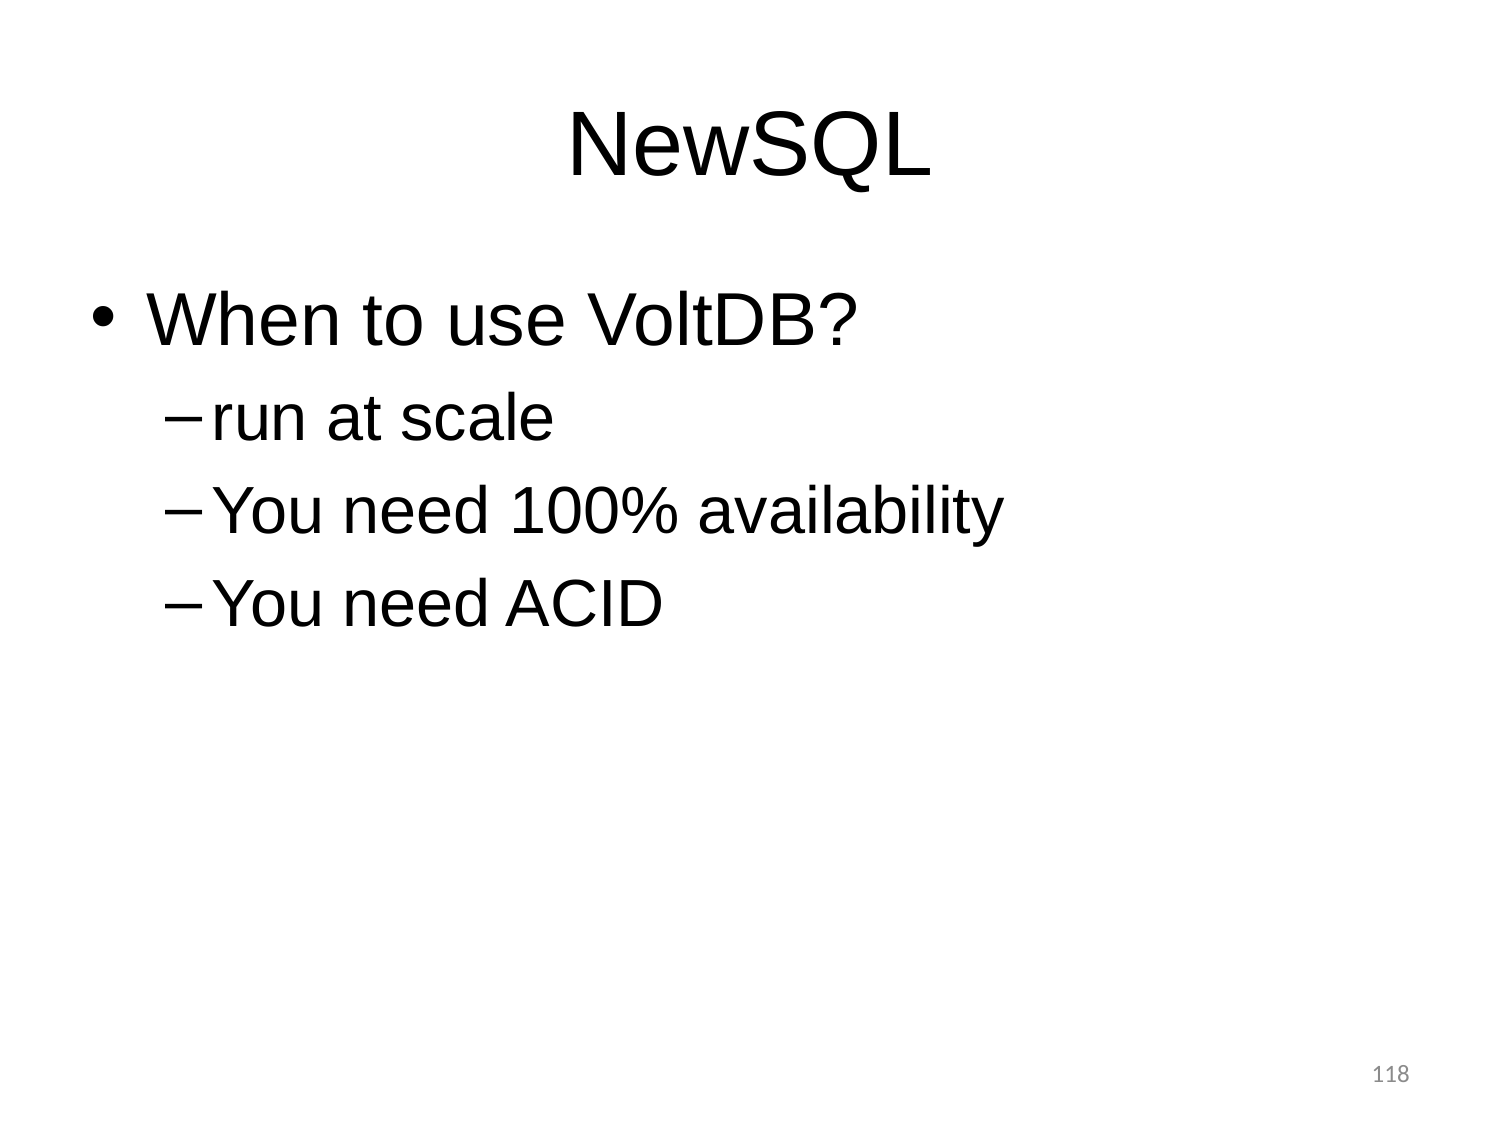

# NewSQL
When to use VoltDB?
run at scale
You need 100% availability
You need ACID

118